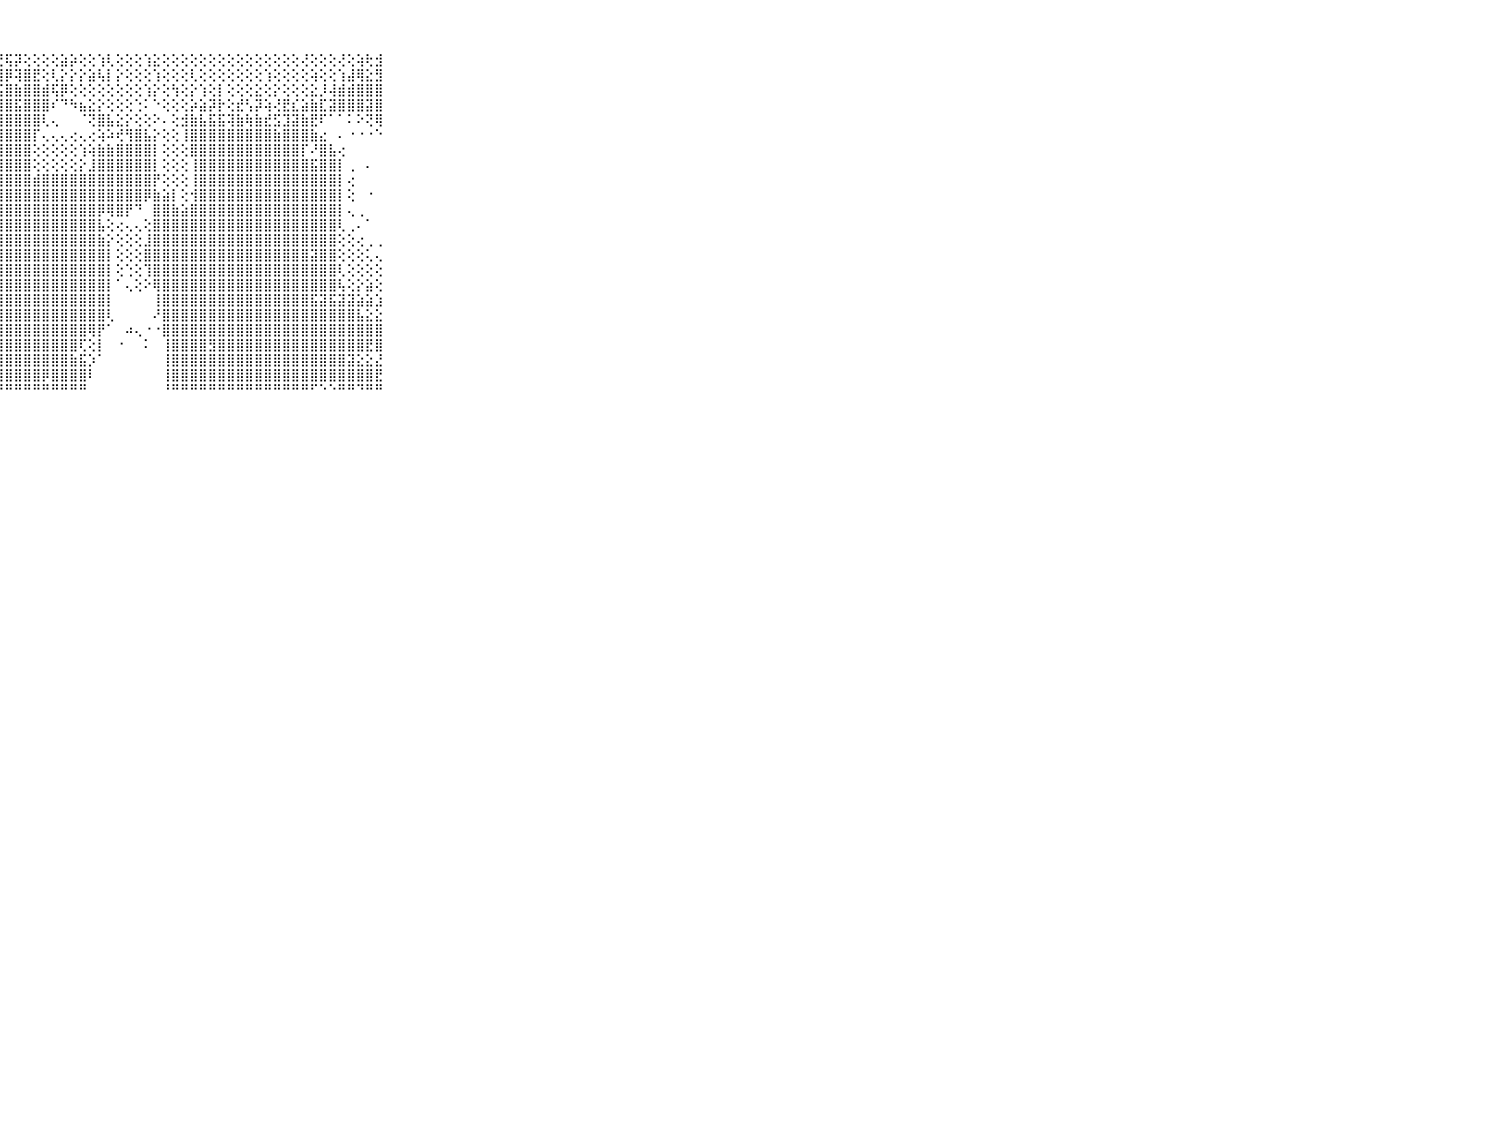

⠀⠀⠀⠀⠀⠀⠀⠀⠀⠀⠀⣿⣿⣯⣽⣗⢟⣧⣿⡷⣞⣷⣾⢝⢕⣕⡗⢟⢯⡽⢕⢕⢕⢕⣵⡵⢕⢕⢱⢇⢕⢕⢕⢱⣕⢕⢕⢕⢕⢕⢕⢕⢕⢕⢕⢕⢕⢕⢕⢕⢜⢕⢕⢕⢜⢕⢵⢗⣺⠀⠀⠀⠀⠀⠀⠀⠀⠀⠀⠀⠀
⠀⠀⠀⠀⠀⠀⠀⠀⠀⠀⠀⣿⣿⣷⣿⣯⣽⣷⣷⣽⡿⡟⣻⡿⢷⣿⣧⣽⡿⢽⣿⣟⢕⢇⡕⡕⡕⣵⢧⡇⡕⢕⢕⢕⢱⢕⢕⢕⢇⢕⢕⢕⢕⢕⢕⢕⢱⢕⢕⢕⢕⢵⢕⢕⢱⣼⢿⣕⣻⠀⠀⠀⠀⠀⠀⠀⠀⠀⠀⠀⠀
⠀⠀⠀⠀⠀⠀⠀⠀⠀⠀⠀⣿⣿⣿⣿⣿⣿⣿⣿⣿⣾⣿⣿⣿⣿⣿⣿⣯⣿⣷⣿⣿⣾⢯⡿⢕⢕⢕⢕⢕⢕⢕⢕⢱⡕⢕⢳⢕⡕⢱⢕⡇⢕⢕⢕⣕⢕⡕⢕⢕⢕⣕⡸⢼⣾⣾⣿⣿⣿⠀⠀⠀⠀⠀⠀⠀⠀⠀⠀⠀⠀
⠀⠀⠀⠀⠀⠀⠀⠀⠀⠀⠀⣿⣿⣿⣿⣿⣿⣿⣿⣿⣿⣿⣿⣿⣿⣿⣿⣿⣿⣯⣿⣿⣿⠎⠙⠳⣦⣕⡕⢕⢕⢕⢑⠅⠑⢕⢕⢕⡵⣵⡽⡗⢕⣞⢣⡽⢵⢜⣟⣎⣵⣷⣏⣽⣿⣿⣿⣽⣿⠀⠀⠀⠀⠀⠀⠀⠀⠀⠀⠀⠀
⠀⠀⠀⠀⠀⠀⠀⠀⠀⠀⠀⣿⣿⣿⣿⣿⣿⣿⣿⣿⣿⣿⣿⣿⣿⣿⣿⣿⣿⣿⣿⣿⢇⢄⠀⠀⠈⢝⣿⣧⣕⡕⢕⢕⠕⠄⢕⣺⣷⣧⣯⣯⢽⣷⢷⣷⣞⣫⣹⣽⣷⣟⠏⠁⠁⠅⠕⢝⢿⠀⠀⠀⠀⠀⠀⠀⠀⠀⠀⠀⠀
⠀⠀⠀⠀⠀⠀⠀⠀⠀⠀⠀⣿⣿⣿⣿⣿⣿⣿⣿⣿⣿⣿⣿⣿⣿⣿⣿⣿⣿⣿⣿⡏⢄⢄⢄⢔⢄⢔⢵⠵⢞⢻⣿⣧⡕⢕⢕⢸⣿⣿⣿⣿⣿⣿⣿⣿⣿⣷⣿⣿⣿⣷⣔⠀⠄⠐⠐⠐⠑⠀⠀⠀⠀⠀⠀⠀⠀⠀⠀⠀⠀
⠀⠀⠀⠀⠀⠀⠀⠀⠀⠀⠀⣿⣿⣿⣿⣿⣿⣿⣿⣿⣿⣿⣿⣿⣿⣿⣿⣿⣿⣿⣿⢕⢕⢕⢕⢕⢱⢵⣷⣷⣿⣿⣿⣿⡇⢕⢕⢕⣿⣿⣿⣿⣿⣿⣿⣿⣿⣿⣿⣿⡏⠜⣿⣧⢔⠀⠀⠀⠀⠀⠀⠀⠀⠀⠀⠀⠀⠀⠀⠀⠀
⠀⠀⠀⠀⠀⠀⠀⠀⠀⠀⠀⣿⣿⣿⣿⣿⣿⣿⣿⣿⣿⣿⣿⣿⣿⣿⣿⣿⣿⣿⣿⢕⢕⢕⢕⢕⡕⣸⣿⣿⣿⣿⣿⣿⡇⢕⢕⢕⢸⣿⣿⣿⣿⣿⣿⣿⣿⣿⣿⣿⣿⣯⣿⣿⡇⢀⠀⠄⠀⠀⠀⠀⠀⠀⠀⠀⠀⠀⠀⠀⠀
⠀⠀⠀⠀⠀⠀⠀⠀⠀⠀⠀⣿⣿⣿⣿⣿⣿⣿⣿⣿⣿⣿⣿⣿⣿⣿⣿⣿⣿⣿⣿⣾⣿⣿⣿⣿⣿⣿⣿⣿⣿⣿⣿⣿⡟⢕⢕⢕⢸⣿⣿⣿⣿⣿⣿⣿⣿⣿⣿⣿⣿⣿⣿⣿⡇⢔⠀⠀⠀⠀⠀⠀⠀⠀⠀⠀⠀⠀⠀⠀⠀
⠀⠀⠀⠀⠀⠀⠀⠀⠀⠀⠀⣿⣿⣿⣿⣿⣿⣿⣿⣿⣿⣿⣿⣿⣿⣿⣿⣿⣿⣿⣿⣿⣿⣿⣿⣿⣿⣿⣿⣿⣿⣿⣿⡿⣷⣵⡇⢕⢺⣿⣿⣿⣿⣿⣿⣿⣿⣿⣿⣿⣿⣿⣿⣿⡇⢕⠀⠐⠀⠀⠀⠀⠀⠀⠀⠀⠀⠀⠀⠀⠀
⠀⠀⠀⠀⠀⠀⠀⠀⠀⠀⠀⣿⣿⣿⣿⣿⣿⣿⣿⣿⣿⣿⣿⣿⣿⣿⣿⣿⣿⣿⣿⣿⣿⣿⣿⣿⣿⣿⡿⢿⣿⡟⠙⠀⣿⣿⣷⣵⣿⣿⣿⣿⣿⣿⣿⣿⣿⣿⣿⣿⣿⣿⣿⣿⡇⢄⢀⠀⠀⠀⠀⠀⠀⠀⠀⠀⠀⠀⠀⠀⠀
⠀⠀⠀⠀⠀⠀⠀⠀⠀⠀⠀⣿⣿⣿⣿⣿⣿⣿⣿⣿⣿⣿⣿⣿⣿⣿⣿⣿⣿⣿⣿⣿⣿⣿⣿⣿⣿⣿⣧⢕⢔⢄⢄⢕⣿⣿⣿⣿⣿⣿⣿⣿⣿⣿⣿⣿⣿⣿⣿⣿⣿⣿⣿⣿⢇⢀⠄⠁⠀⠀⠀⠀⠀⠀⠀⠀⠀⠀⠀⠀⠀
⠀⠀⠀⠀⠀⠀⠀⠀⠀⠀⠀⣿⣿⣿⣿⣿⣿⣿⣿⣿⣿⣿⣿⣿⣿⣿⣿⣿⣿⣿⣿⣿⣿⣿⣿⣿⣿⣿⣷⡕⢕⢕⢕⣸⣿⣿⣿⣿⣿⣿⣿⣿⣿⣿⣿⣿⣿⣿⣿⣿⣿⣿⣿⣿⢕⢕⢔⢀⢀⠀⠀⠀⠀⠀⠀⠀⠀⠀⠀⠀⠀
⠀⠀⠀⠀⠀⠀⠀⠀⠀⠀⠀⣿⣿⣿⣿⣿⣿⣿⣿⣿⣿⣿⣿⣿⣿⣿⣿⣿⣿⣿⣿⣿⣿⣿⣿⣿⣿⣿⣿⡇⢕⢕⢕⣿⣿⣿⣿⣿⣿⣿⣿⣿⣿⣿⣿⣿⣿⣿⣿⣿⣿⣽⣿⣿⢕⢕⢕⢅⢄⠀⠀⠀⠀⠀⠀⠀⠀⠀⠀⠀⠀
⠀⠀⠀⠀⠀⠀⠀⠀⠀⠀⠀⣿⣿⣿⣿⣿⣿⣿⣿⣿⣿⣿⣿⣿⣿⣿⣿⣿⣿⣿⣿⣿⣿⣿⣿⣿⣿⣿⣿⡇⢕⢑⢕⢹⣿⣿⣿⣿⣿⣿⣿⣿⣿⣿⣿⣿⣿⣿⣿⣿⣿⣿⣿⣿⢇⢕⢕⢕⢕⠀⠀⠀⠀⠀⠀⠀⠀⠀⠀⠀⠀
⠀⠀⠀⠀⠀⠀⠀⠀⠀⠀⠀⣿⣿⣿⣿⣿⣿⣿⣿⣿⣿⣿⣿⣿⣿⣿⣿⣿⣿⣿⣿⣿⣿⣿⣿⣿⣿⣿⣿⡇⠁⢄⢕⠕⢿⣿⣿⣿⣿⣿⣿⣿⣿⣿⣿⣿⣿⣿⣿⣿⣿⣿⣿⣿⢧⢕⡕⣵⢕⠀⠀⠀⠀⠀⠀⠀⠀⠀⠀⠀⠀
⠀⠀⠀⠀⠀⠀⠀⠀⠀⠀⠀⣿⣿⣿⣿⣿⣿⣿⣿⣿⣿⣿⣿⣿⣿⣿⣿⣿⣿⣿⣿⣿⣿⣿⣿⣿⣿⣿⣿⡇⠀⠀⠀⠀⢸⣿⣿⣿⣿⣿⣿⣿⣿⣿⣿⣿⣿⣿⣿⣿⣿⣯⣽⣯⣽⣽⣵⣵⣱⠀⠀⠀⠀⠀⠀⠀⠀⠀⠀⠀⠀
⠀⠀⠀⠀⠀⠀⠀⠀⠀⠀⠀⣿⣿⣿⣿⣿⣿⣿⣿⣿⣿⣿⣿⣿⣿⣿⣿⣿⣿⣿⣿⣿⣿⣿⣿⣿⣿⣿⣿⢇⠀⠀⠀⠀⠜⣿⣿⣿⣿⣿⣿⣿⣿⣿⣿⣿⣿⣿⣿⣿⣿⣿⣿⣿⣿⣿⣧⣕⣕⠀⠀⠀⠀⠀⠀⠀⠀⠀⠀⠀⠀
⠀⠀⠀⠀⠀⠀⠀⠀⠀⠀⠀⣿⣿⣿⣿⣿⣿⣿⣿⣿⣿⣿⣿⣿⣿⣿⣿⣿⣿⣿⣿⣿⣿⣿⣿⣿⣿⢿⡟⠁⠀⠴⢄⠐⠐⣿⣿⣿⣿⣿⣿⣿⣿⣿⣿⣿⣿⣿⣿⣿⣿⣿⣿⣿⣿⣿⣿⣿⣿⠀⠀⠀⠀⠀⠀⠀⠀⠀⠀⠀⠀
⠀⠀⠀⠀⠀⠀⠀⠀⠀⠀⠀⣿⣿⣿⣿⣿⣿⣿⣿⣿⣿⣿⣿⣿⣿⣿⣿⣿⣿⣿⣿⣿⣿⣿⣿⣿⢏⢕⡇⠀⠐⠀⠀⠅⠀⢸⣿⣿⣿⣿⣻⣿⣿⣿⣿⣿⣿⣿⣿⣿⣿⣿⣿⣿⣿⣿⣿⣟⣿⠀⠀⠀⠀⠀⠀⠀⠀⠀⠀⠀⠀
⠀⠀⠀⠀⠀⠀⠀⠀⠀⠀⠀⣿⣿⣿⣿⣿⣿⣿⣿⣿⣿⣿⣿⣿⣿⣿⣿⣿⣿⣿⣿⣿⣿⣿⣿⣷⣯⡱⠁⠀⠀⠀⠀⠀⠀⢸⣿⣿⣿⣿⣿⣿⣿⣿⣿⣿⣿⣿⣿⣿⣿⣿⣿⣿⣿⣽⣕⣕⣜⠀⠀⠀⠀⠀⠀⠀⠀⠀⠀⠀⠀
⠀⠀⠀⠀⠀⠀⠀⠀⠀⠀⠀⣿⣿⣿⣿⣿⣿⣿⣿⣿⣿⣿⣿⣿⣿⣿⣿⣿⣿⣿⣿⣿⡿⣿⣿⣿⣿⠇⠀⠀⠀⠀⠀⠀⠀⢸⣿⣿⣿⣿⣿⣿⣿⣿⣿⣿⣿⣿⣿⣿⣿⣿⣿⣿⣿⣿⣿⣿⣟⠀⠀⠀⠀⠀⠀⠀⠀⠀⠀⠀⠀
⠀⠀⠀⠀⠀⠀⠀⠀⠀⠀⠀⠛⠛⠛⠛⠛⠛⠛⠛⠛⠛⠛⠛⠛⠛⠛⠛⠛⠛⠛⠛⠛⠛⠛⠛⠛⠛⠀⠀⠀⠀⠀⠀⠀⠀⠘⠛⠛⠛⠛⠛⠛⠛⠛⠛⠛⠛⠛⠛⠛⠛⠋⠑⠑⠛⠛⠙⠛⠛⠀⠀⠀⠀⠀⠀⠀⠀⠀⠀⠀⠀